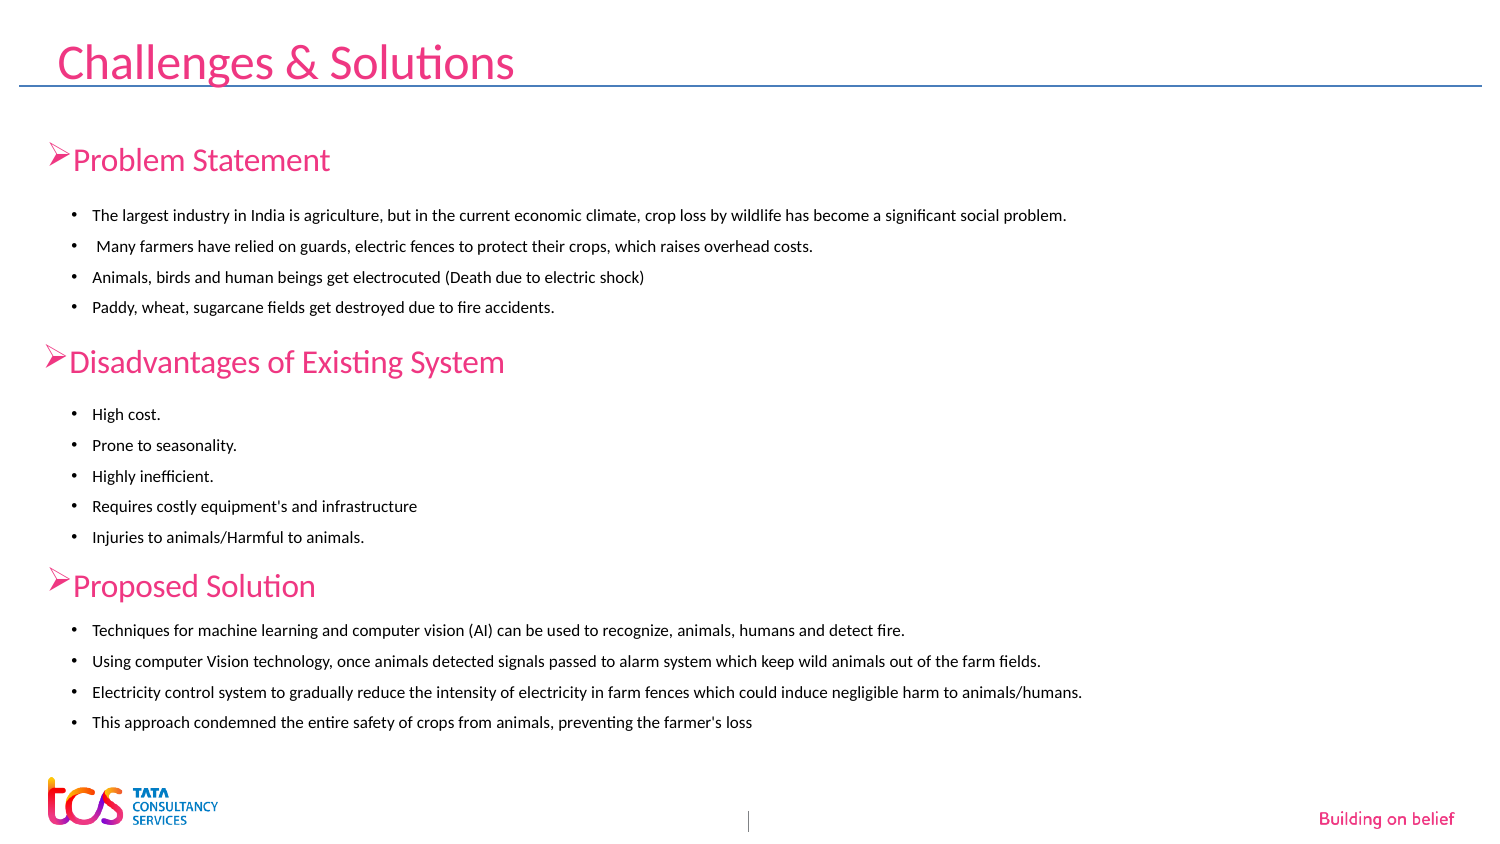

Challenges & Solutions
Problem Statement
The largest industry in India is agriculture, but in the current economic climate, crop loss by wildlife has become a significant social problem.
 Many farmers have relied on guards, electric fences to protect their crops, which raises overhead costs.
Animals, birds and human beings get electrocuted (Death due to electric shock)
Paddy, wheat, sugarcane fields get destroyed due to fire accidents.
Disadvantages of Existing System
High cost.
Prone to seasonality.
Highly inefficient.
Requires costly equipment's and infrastructure
Injuries to animals/Harmful to animals.
Proposed Solution
Techniques for machine learning and computer vision (AI) can be used to recognize, animals, humans and detect fire.
Using computer Vision technology, once animals detected signals passed to alarm system which keep wild animals out of the farm fields.
Electricity control system to gradually reduce the intensity of electricity in farm fences which could induce negligible harm to animals/humans.
This approach condemned the entire safety of crops from animals, preventing the farmer's loss